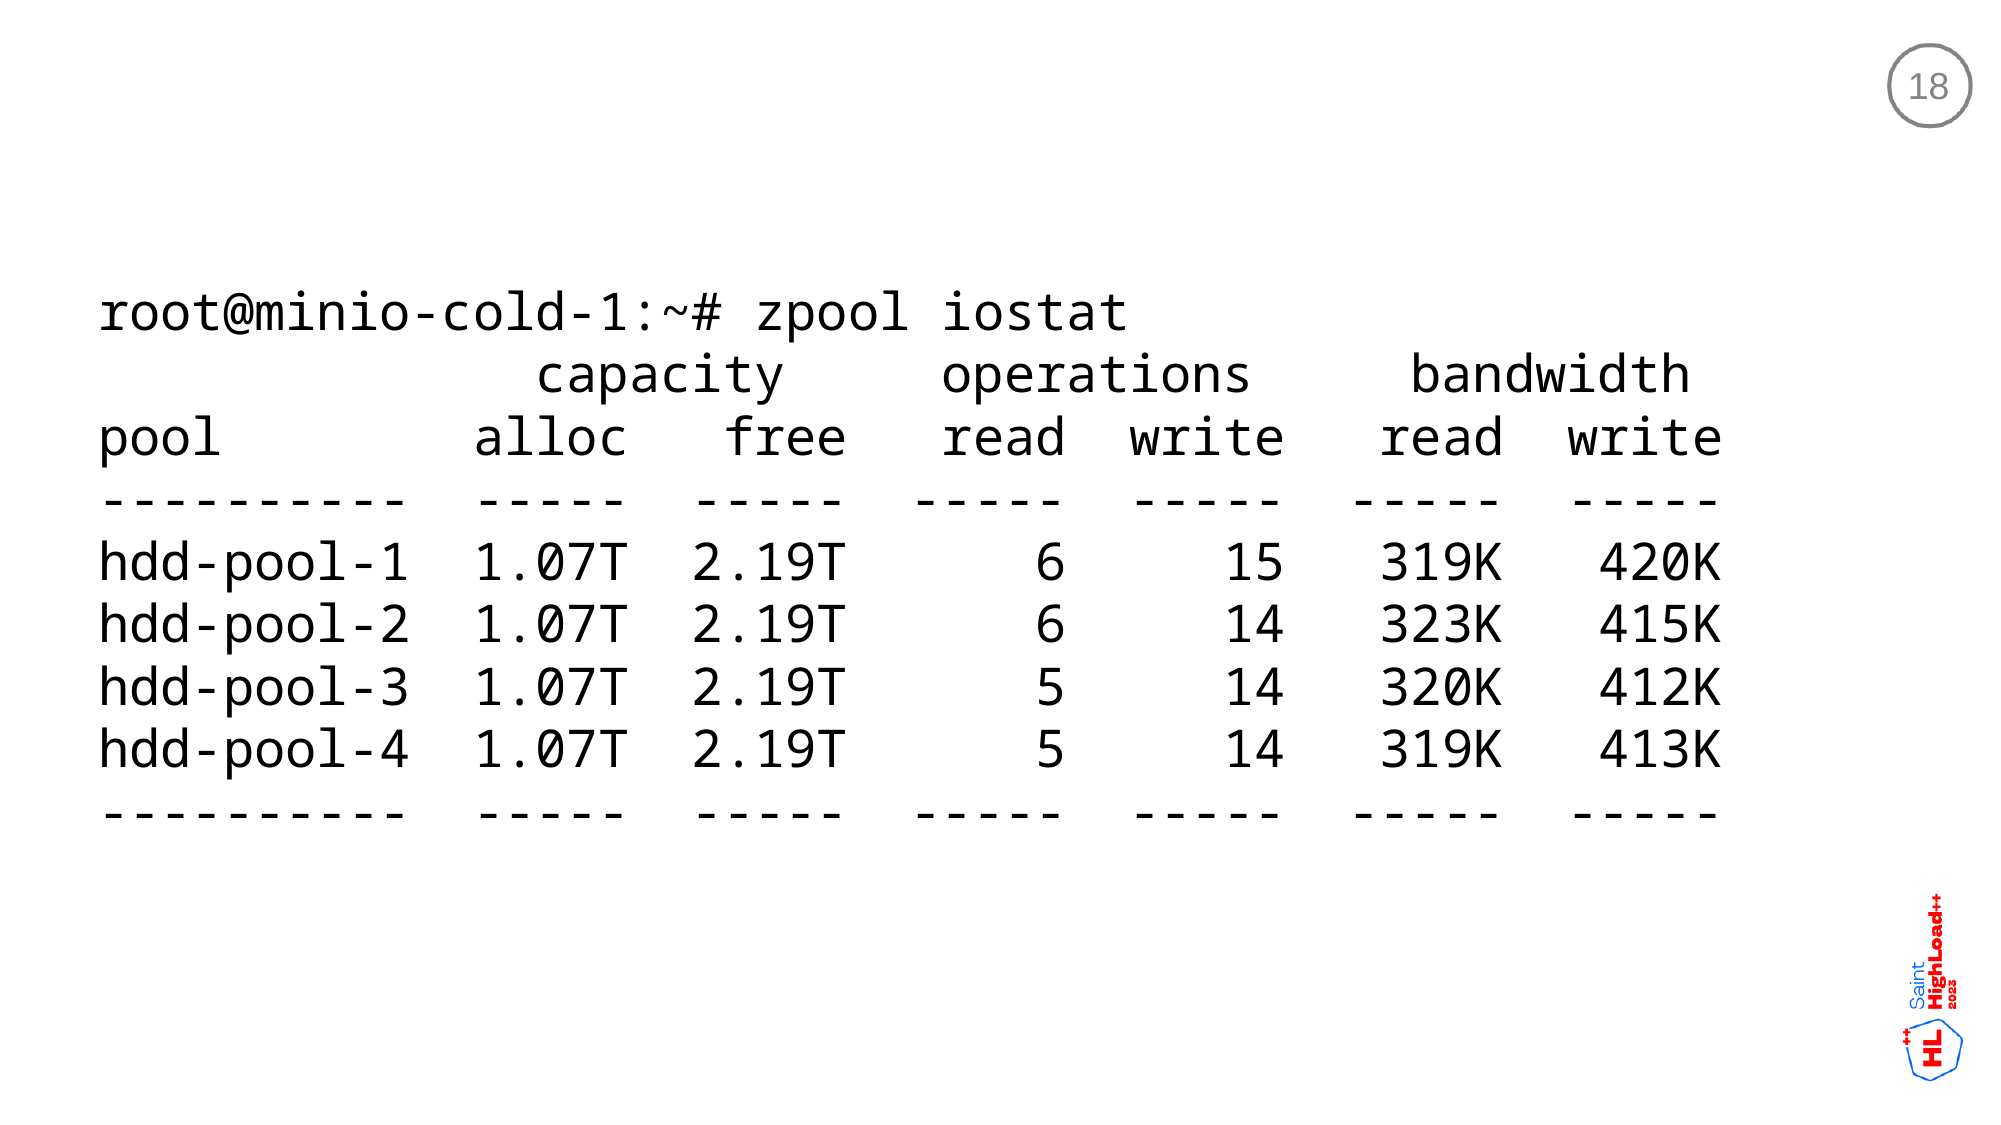

18
root@minio-cold-1:~# zpool iostat
              capacity     operations     bandwidth
pool        alloc   free   read  write   read  write
----------  -----  -----  -----  -----  -----  -----
hdd-pool-1  1.07T  2.19T      6     15   319K   420K
hdd-pool-2  1.07T  2.19T      6     14   323K   415K
hdd-pool-3  1.07T  2.19T      5     14   320K   412K
hdd-pool-4  1.07T  2.19T      5     14   319K   413K
----------  -----  -----  -----  -----  -----  -----